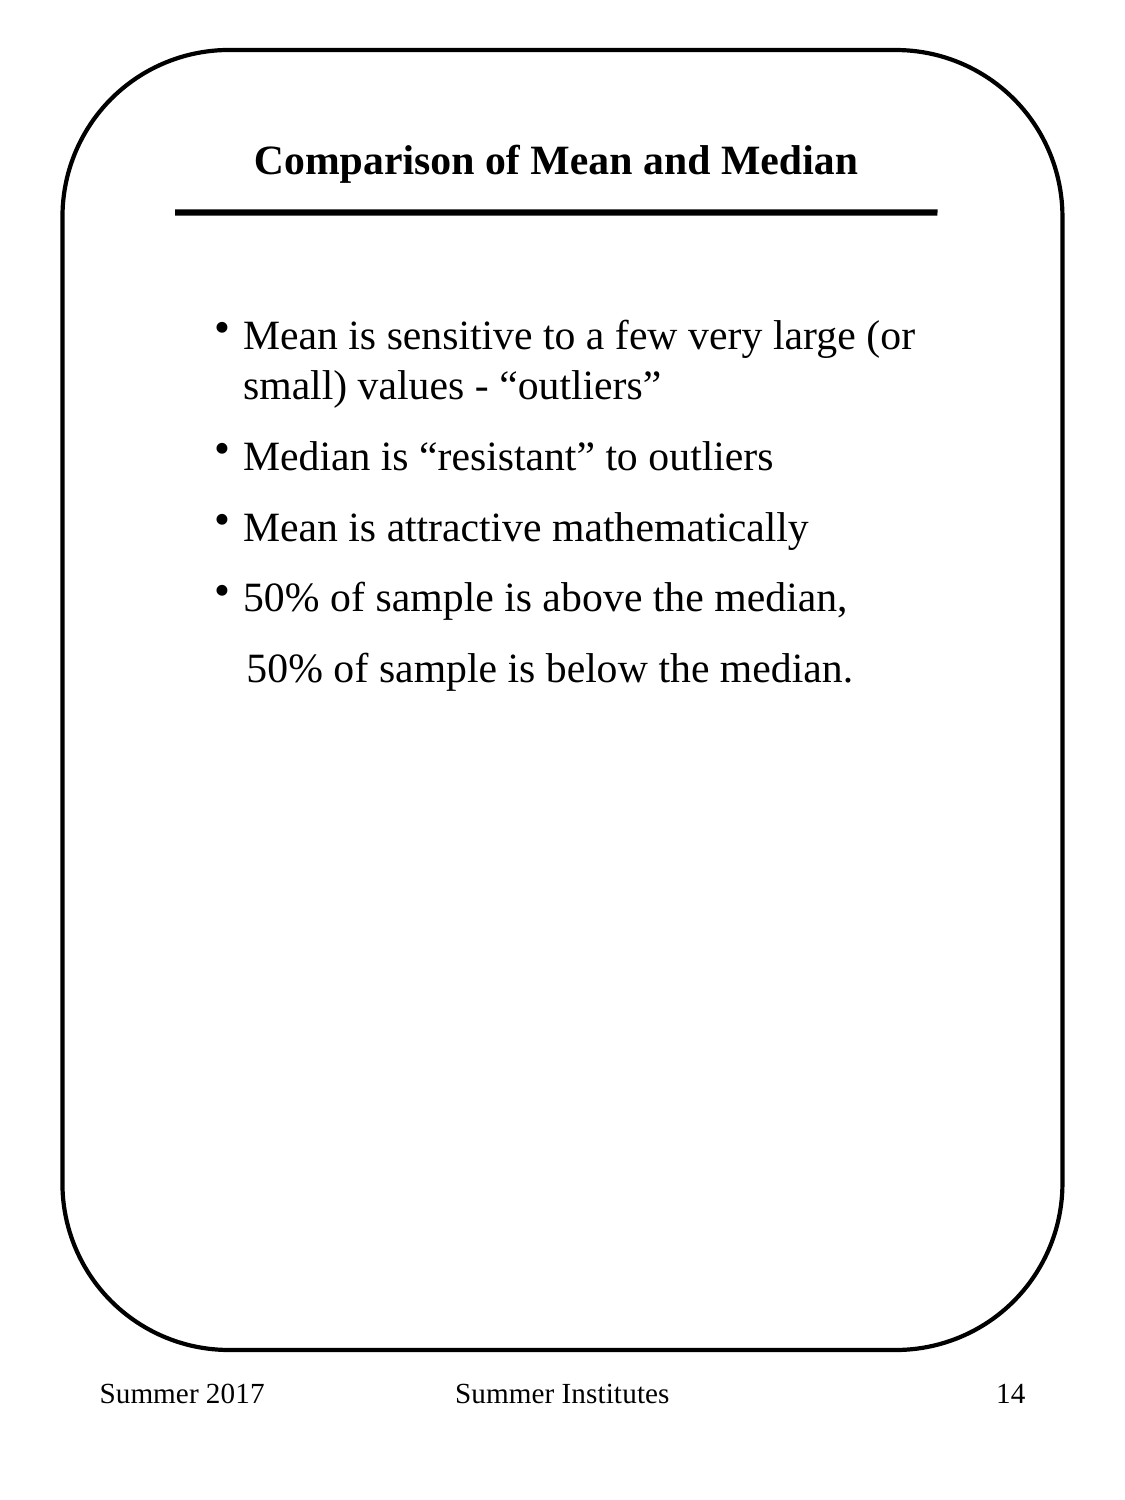

Comparison of Mean and Median

Mean is sensitive to a few very large (or small) values - “outliers”
Median is “resistant” to outliers
Mean is attractive mathematically
50% of sample is above the median,
   50% of sample is below the median.
Summer 2017
Summer Institutes
14